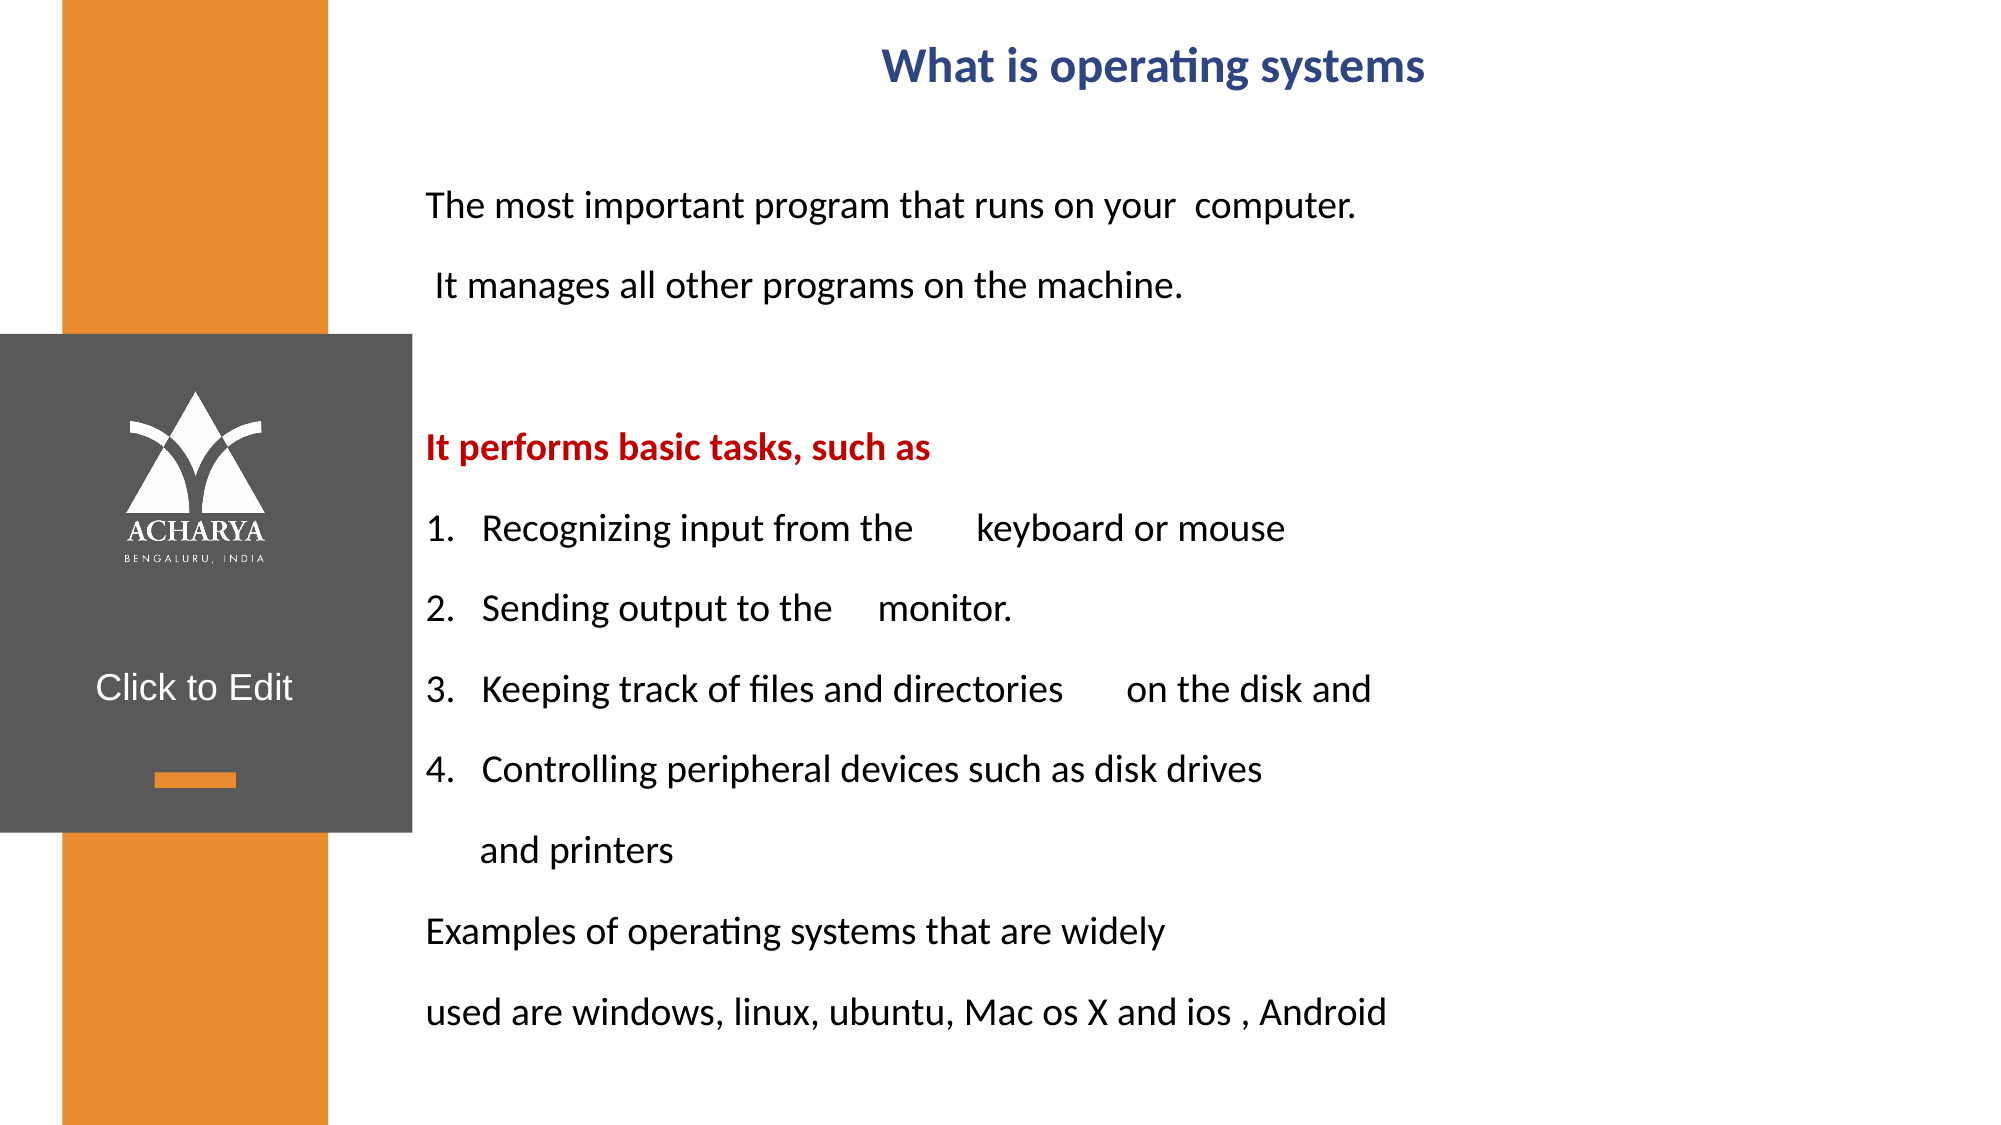

# What is operating systems
The most important program that runs on your  computer.
 It manages all other programs on the machine.

It performs basic tasks, such as
Recognizing input from the       keyboard or mouse
Sending output to the     monitor.
Keeping track of files and directories       on the disk and
Controlling peripheral devices such as disk drives
      and printers
Examples of operating systems that are widely
used are windows, linux, ubuntu, Mac os X and ios , Android